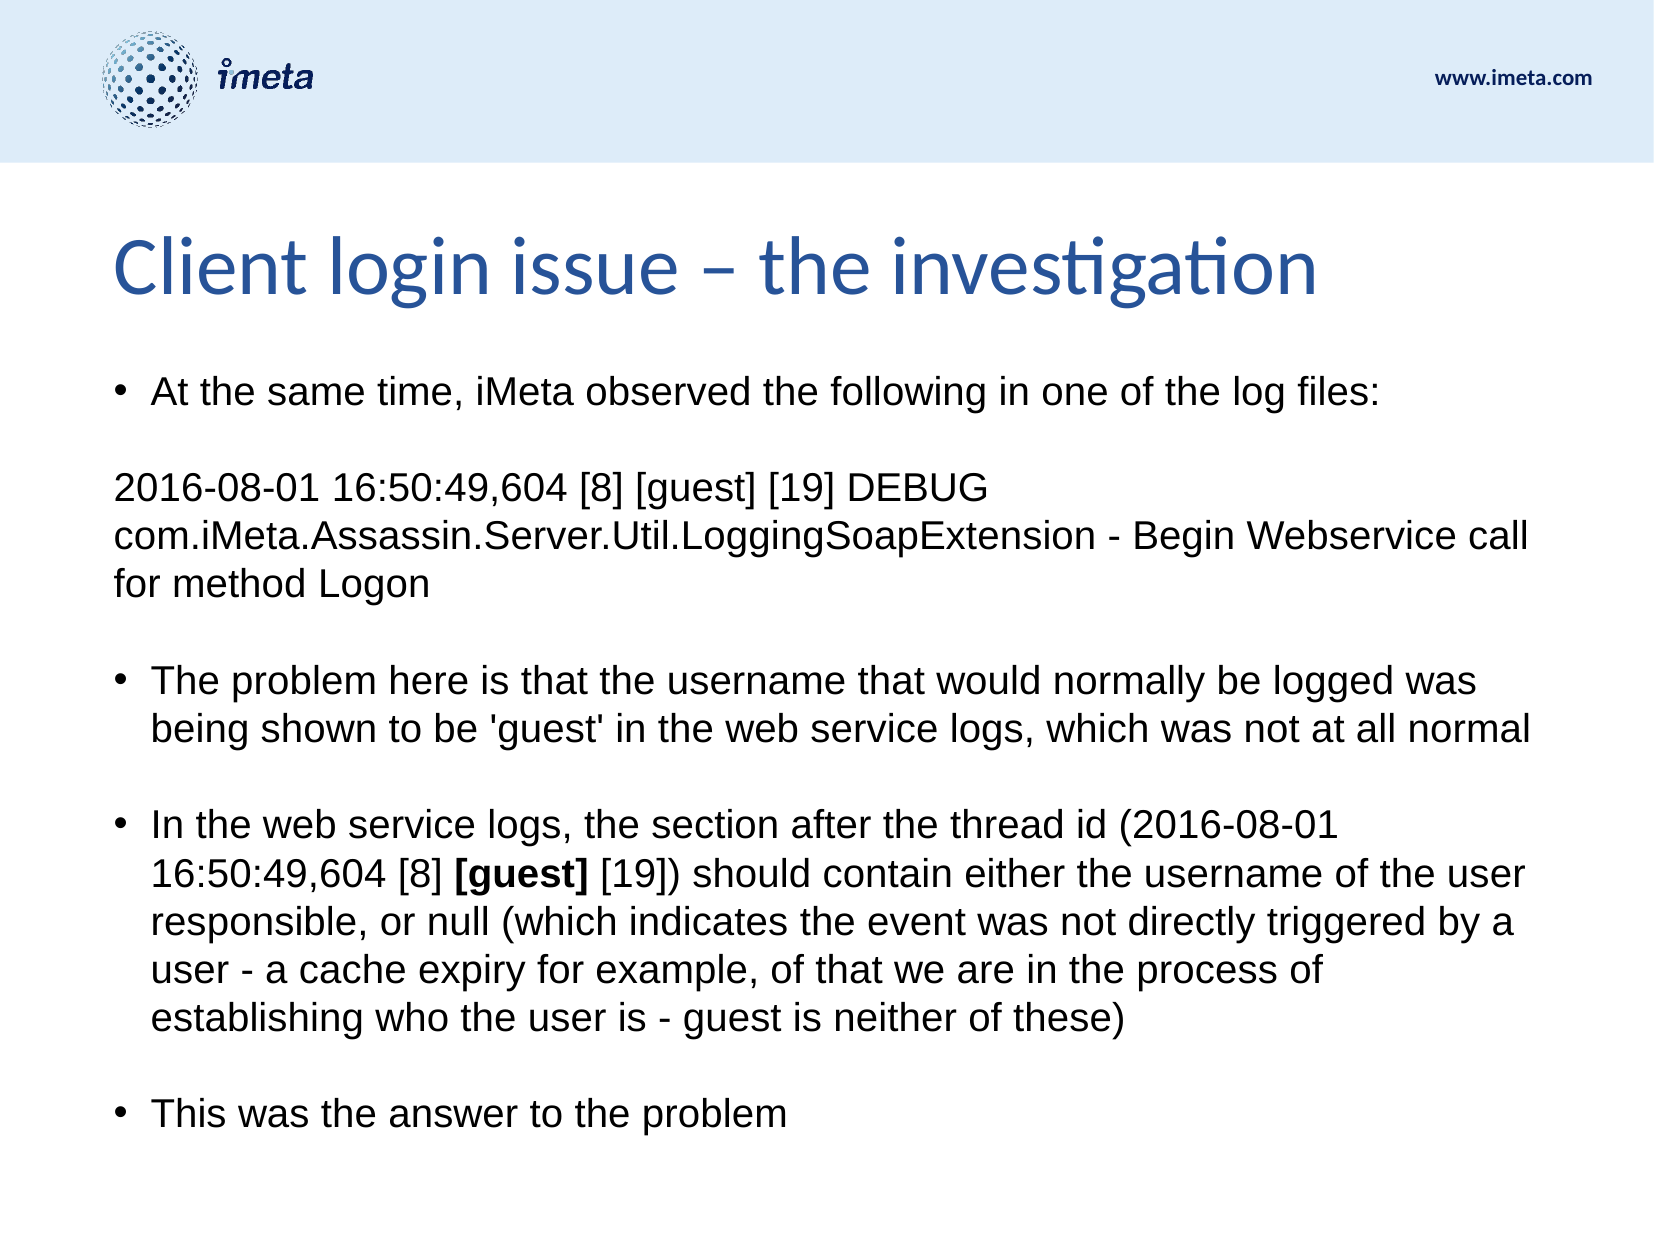

# Client login issue – the investigation
At the same time, iMeta observed the following in one of the log files:

2016-08-01 16:50:49,604 [8] [guest] [19] DEBUG com.iMeta.Assassin.Server.Util.LoggingSoapExtension - Begin Webservice call for method Logon

The problem here is that the username that would normally be logged was being shown to be 'guest' in the web service logs, which was not at all normal

In the web service logs, the section after the thread id (2016-08-01 16:50:49,604 [8] [guest] [19]) should contain either the username of the user responsible, or null (which indicates the event was not directly triggered by a user - a cache expiry for example, of that we are in the process of establishing who the user is - guest is neither of these)

This was the answer to the problem